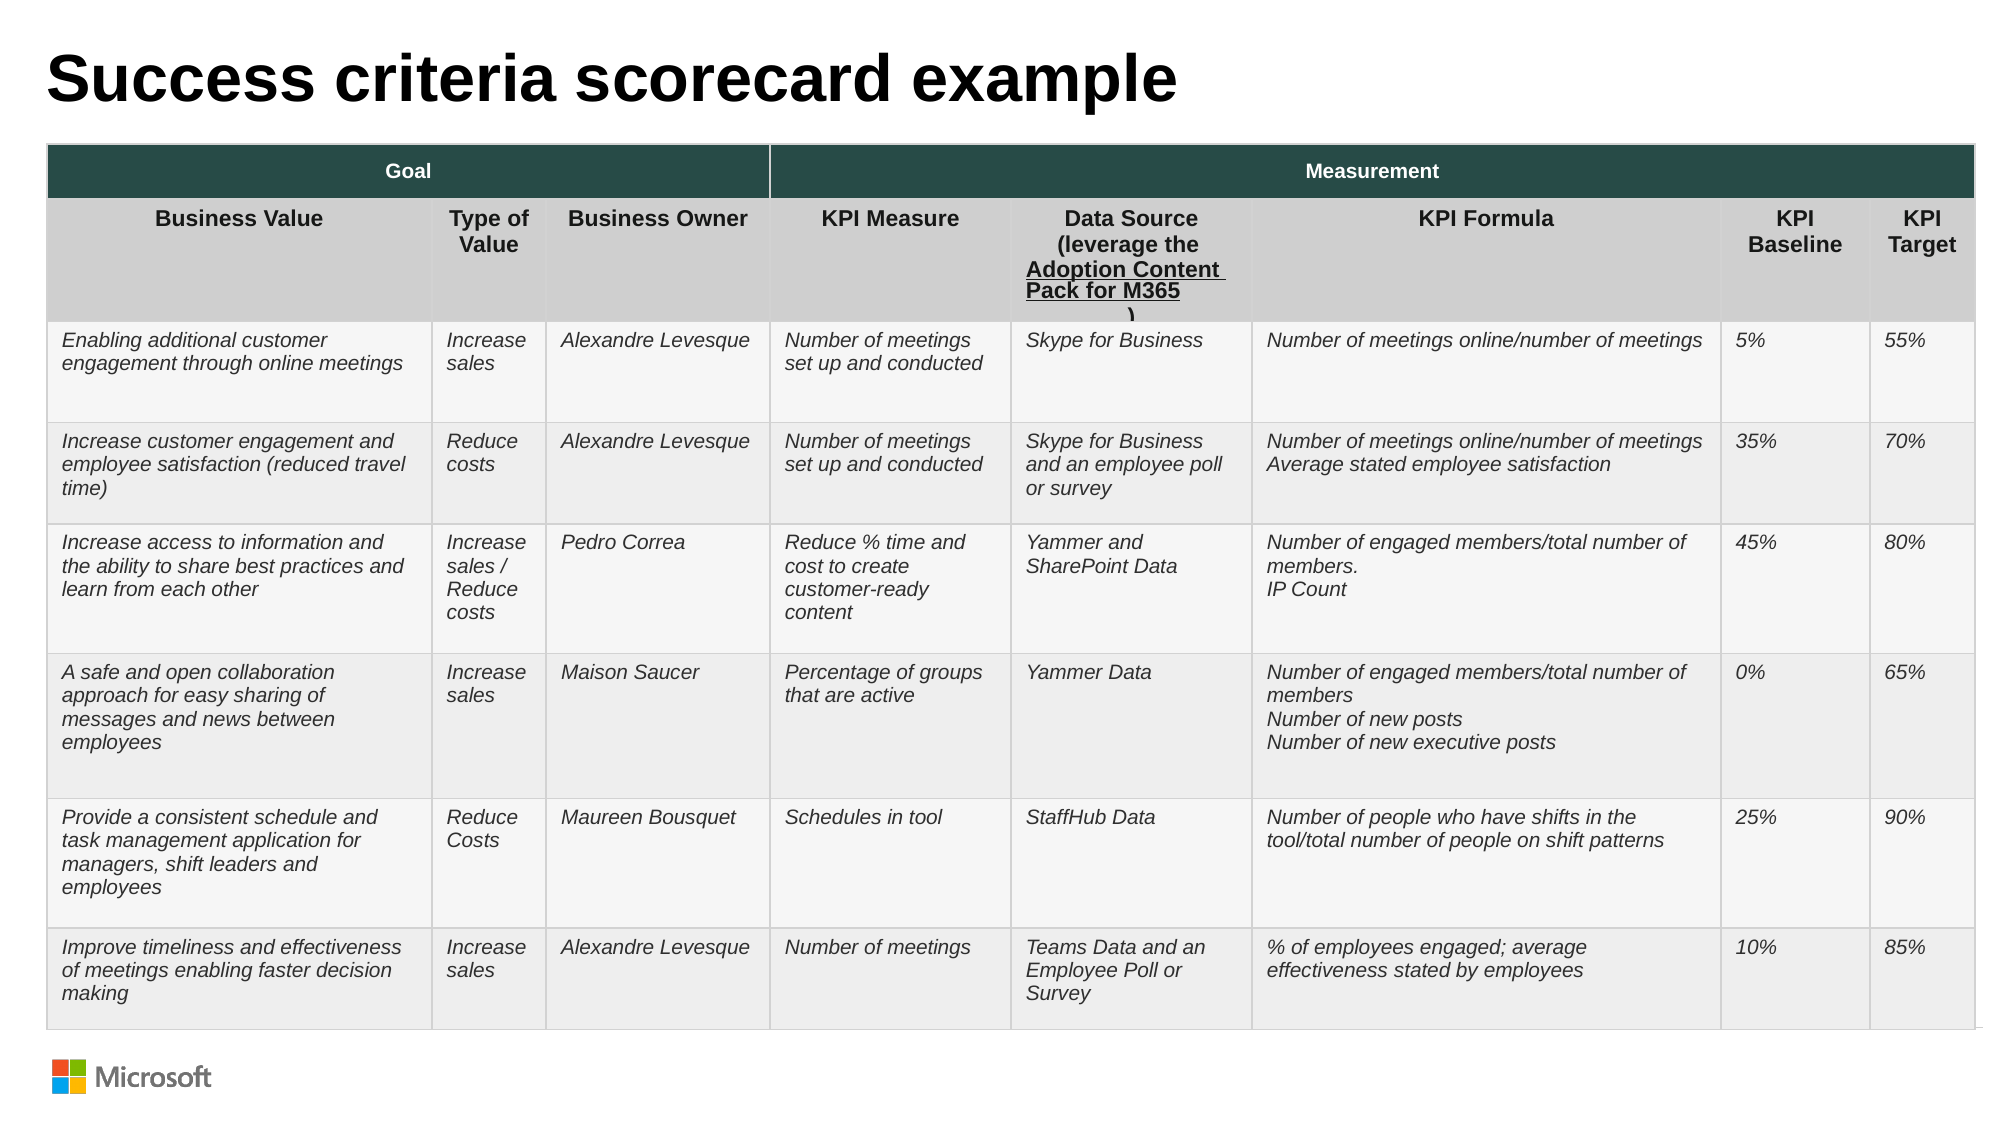

Success criteria scorecard example
| Goal |  |  | Measurement |  |  |  |  |
| --- | --- | --- | --- | --- | --- | --- | --- |
| Business Value | Type of Value | Business Owner | KPI Measure | Data Source (leverage the Adoption Content Pack for M365) | KPI Formula | KPI Baseline | KPI Target |
| Enabling additional customer engagement through online meetings | Increase sales | Alexandre Levesque | Number of meetings set up and conducted | Skype for Business | Number of meetings online/number of meetings | 5% | 55% |
| Increase customer engagement and employee satisfaction (reduced travel time) | Reduce costs | Alexandre Levesque | Number of meetings set up and conducted | Skype for Business and an employee poll or survey | Number of meetings online/number of meetings Average stated employee satisfaction | 35% | 70% |
| Increase access to information and the ability to share best practices and learn from each other | Increase sales / Reduce costs | Pedro Correa | Reduce % time and cost to create customer-ready content | Yammer and SharePoint Data | Number of engaged members/total number of members. IP Count | 45% | 80% |
| A safe and open collaboration approach for easy sharing of messages and news between employees | Increase sales | Maison Saucer | Percentage of groups that are active | Yammer Data | Number of engaged members/total number of members Number of new posts Number of new executive posts | 0% | 65% |
| Provide a consistent schedule and task management application for managers, shift leaders and employees | Reduce Costs | Maureen Bousquet | Schedules in tool | StaffHub Data | Number of people who have shifts in the tool/total number of people on shift patterns | 25% | 90% |
| Improve timeliness and effectiveness of meetings enabling faster decision making | Increase sales | Alexandre Levesque | Number of meetings | Teams Data and an Employee Poll or Survey | % of employees engaged; average effectiveness stated by employees | 10% | 85% |